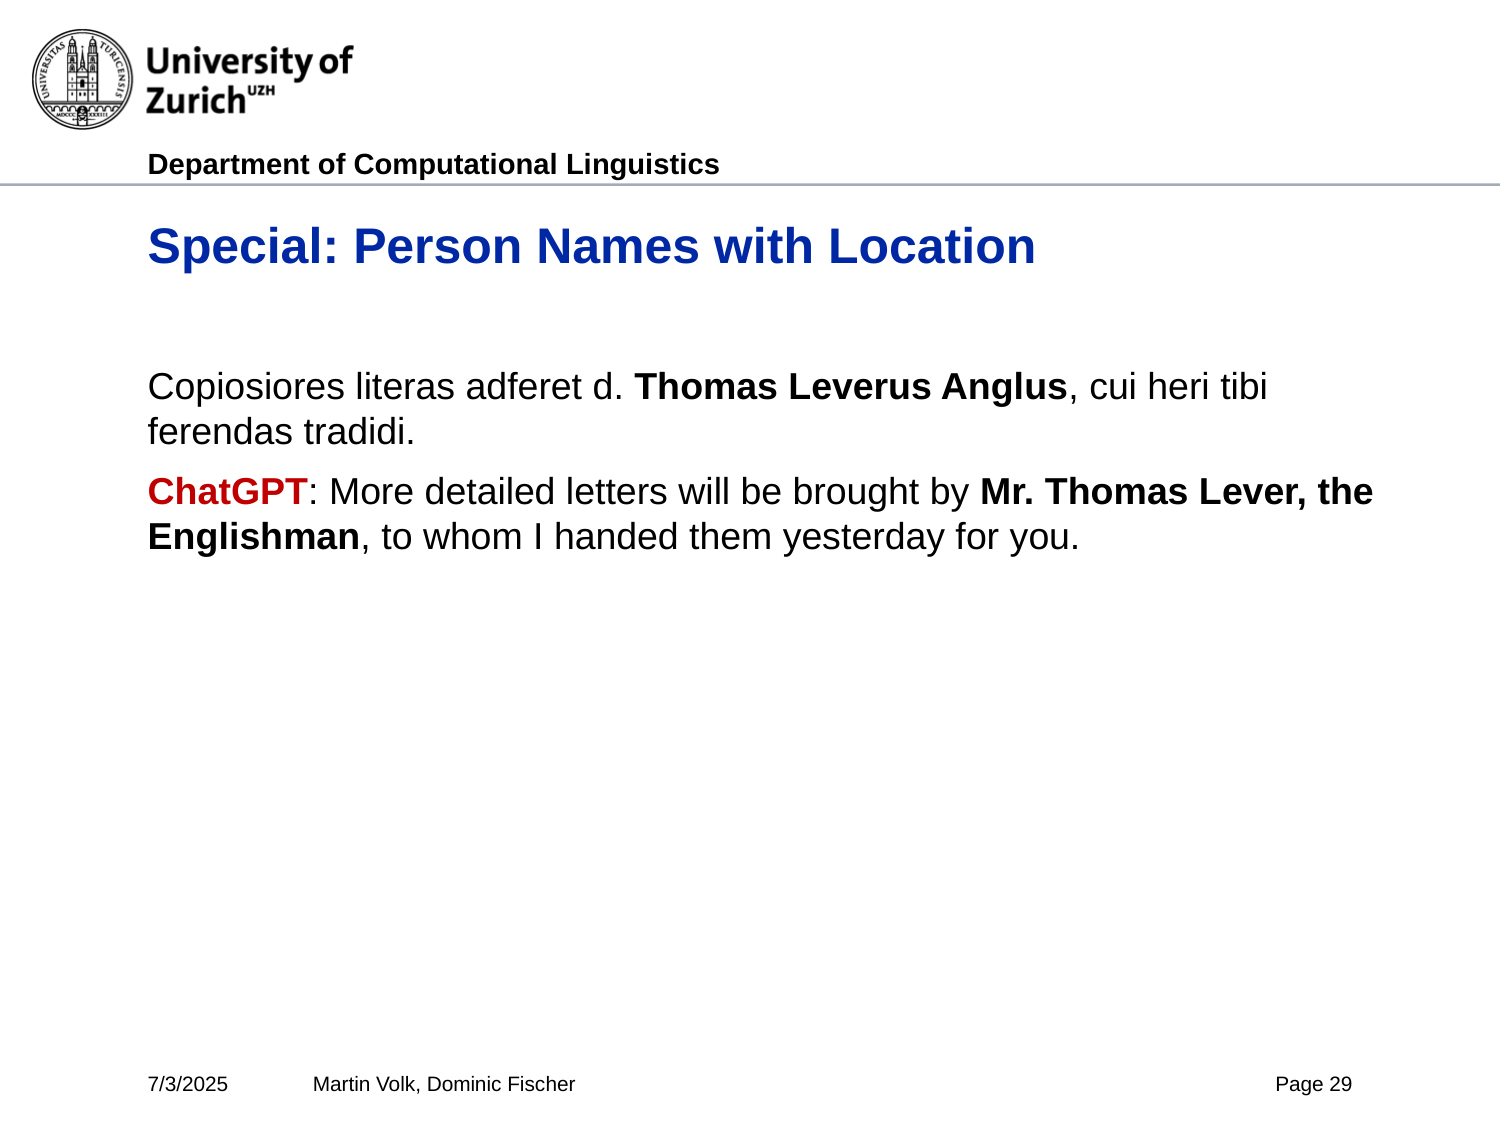

# Special: Person Names with Location
Copiosiores literas adferet d. Thomas Leverus Anglus, cui heri tibi ferendas tradidi.
ChatGPT: More detailed letters will be brought by Mr. Thomas Lever, the Englishman, to whom I handed them yesterday for you.
7/3/2025
Martin Volk, Dominic Fischer
Page 29